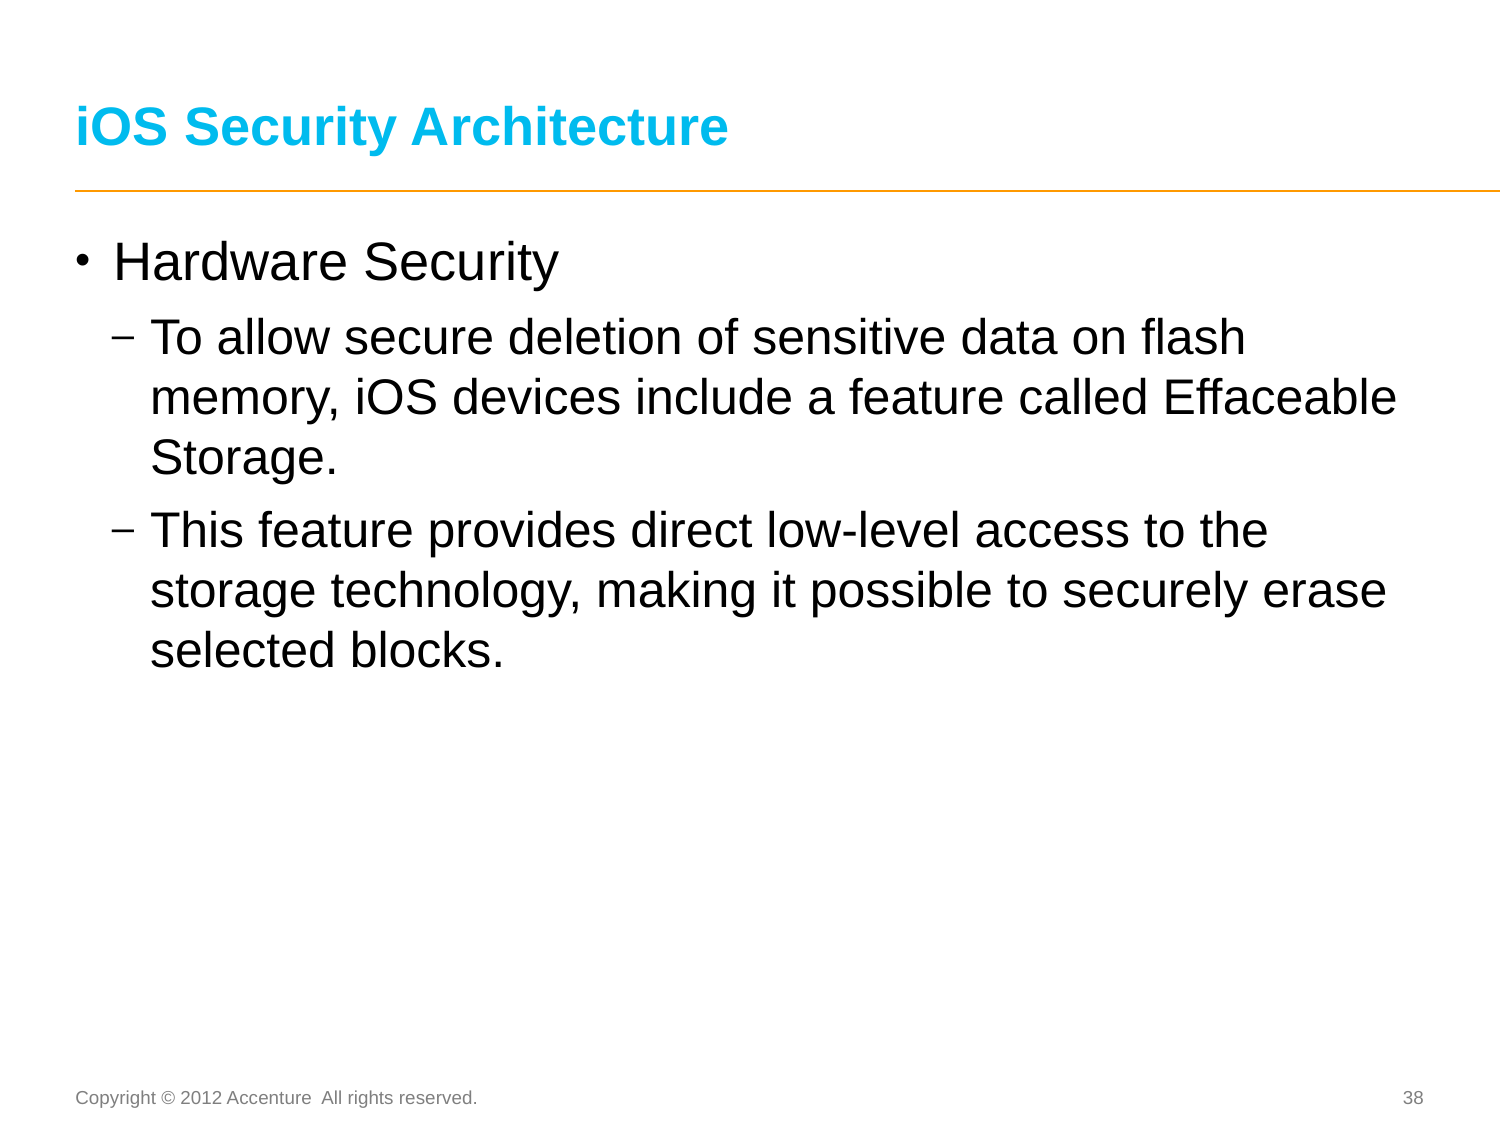

# iOS Security Architecture
Hardware Security
To allow secure deletion of sensitive data on flash memory, iOS devices include a feature called Effaceable Storage.
This feature provides direct low-level access to the storage technology, making it possible to securely erase selected blocks.